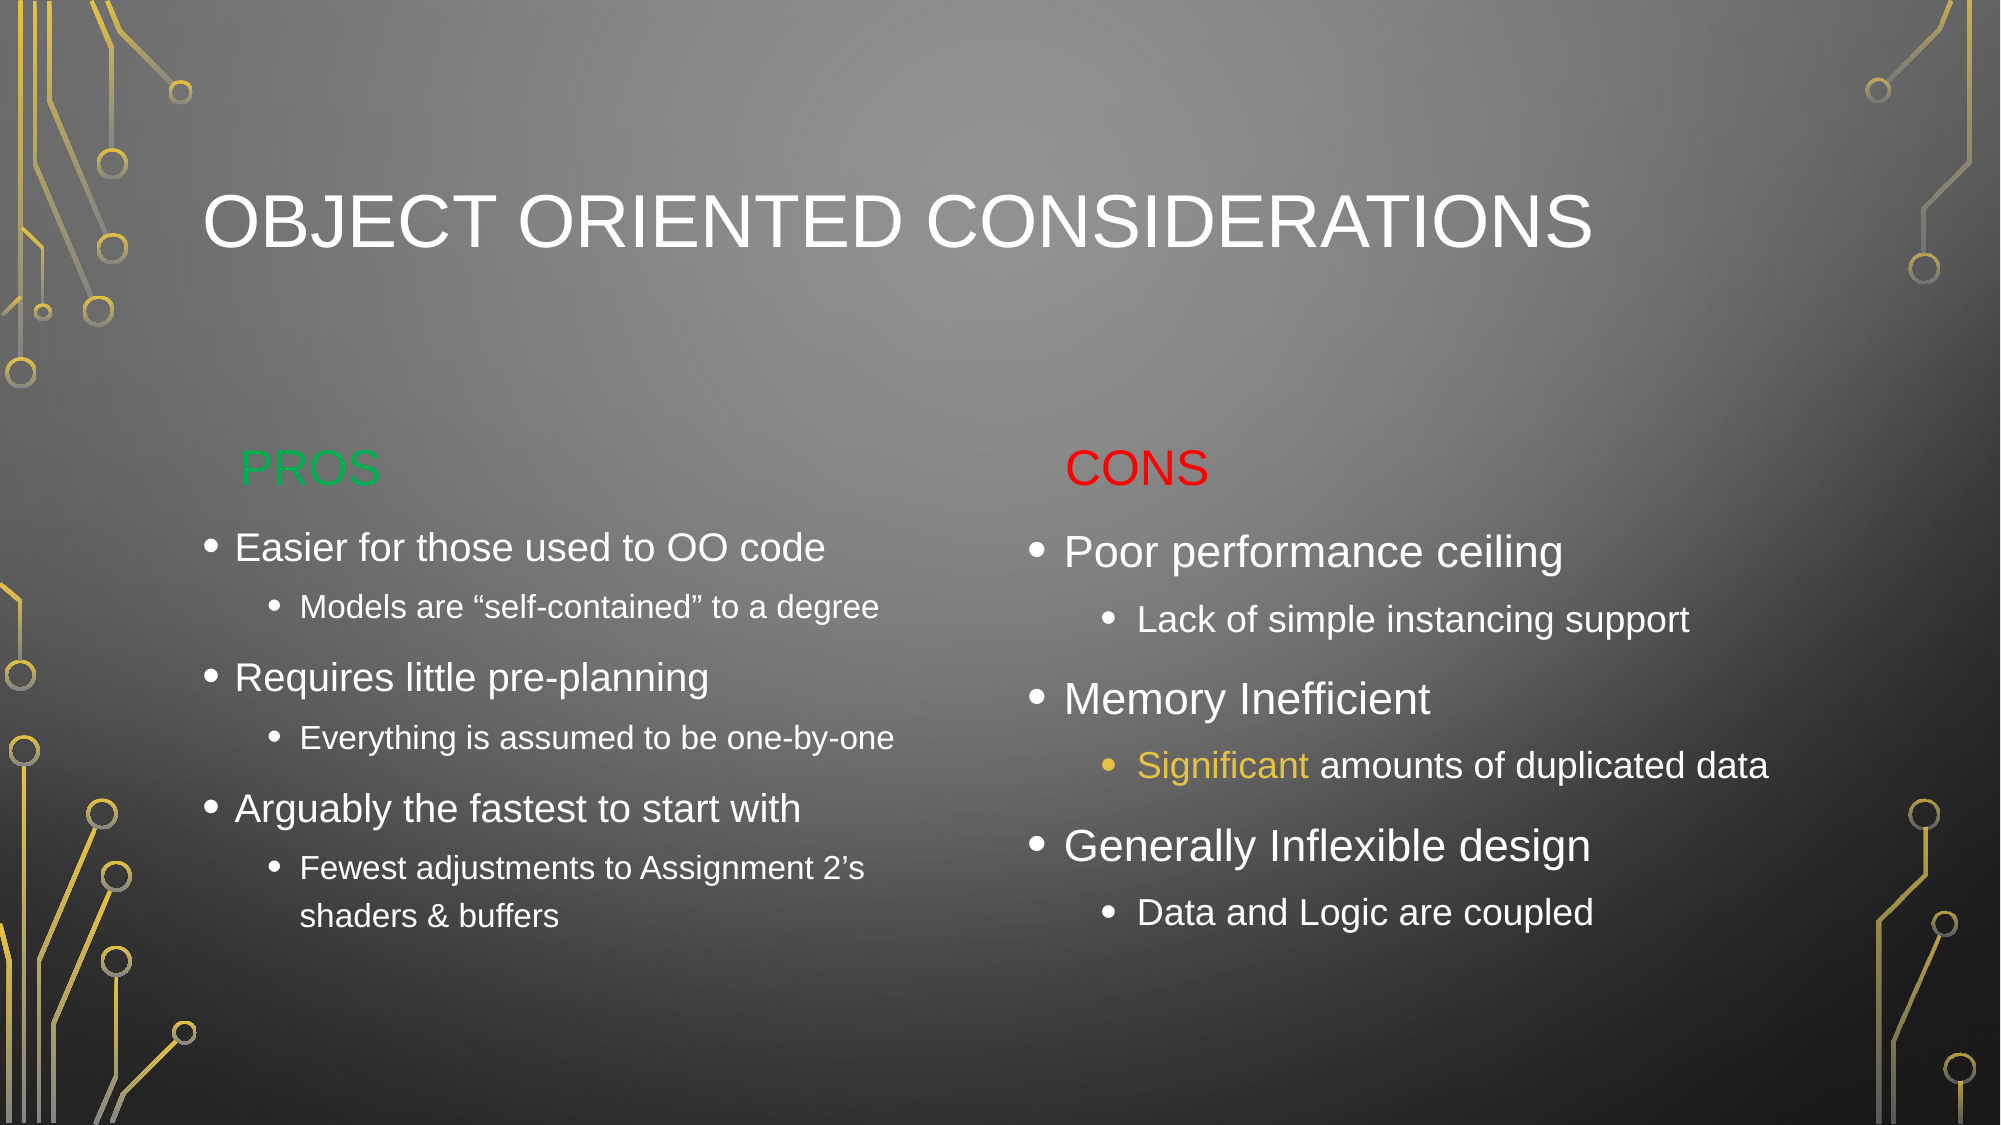

# Object oriented considerations
cons
pros
Easier for those used to OO code
Models are “self-contained” to a degree
Requires little pre-planning
Everything is assumed to be one-by-one
Arguably the fastest to start with
Fewest adjustments to Assignment 2’s shaders & buffers
Poor performance ceiling
Lack of simple instancing support
Memory Inefficient
Significant amounts of duplicated data
Generally Inflexible design
Data and Logic are coupled